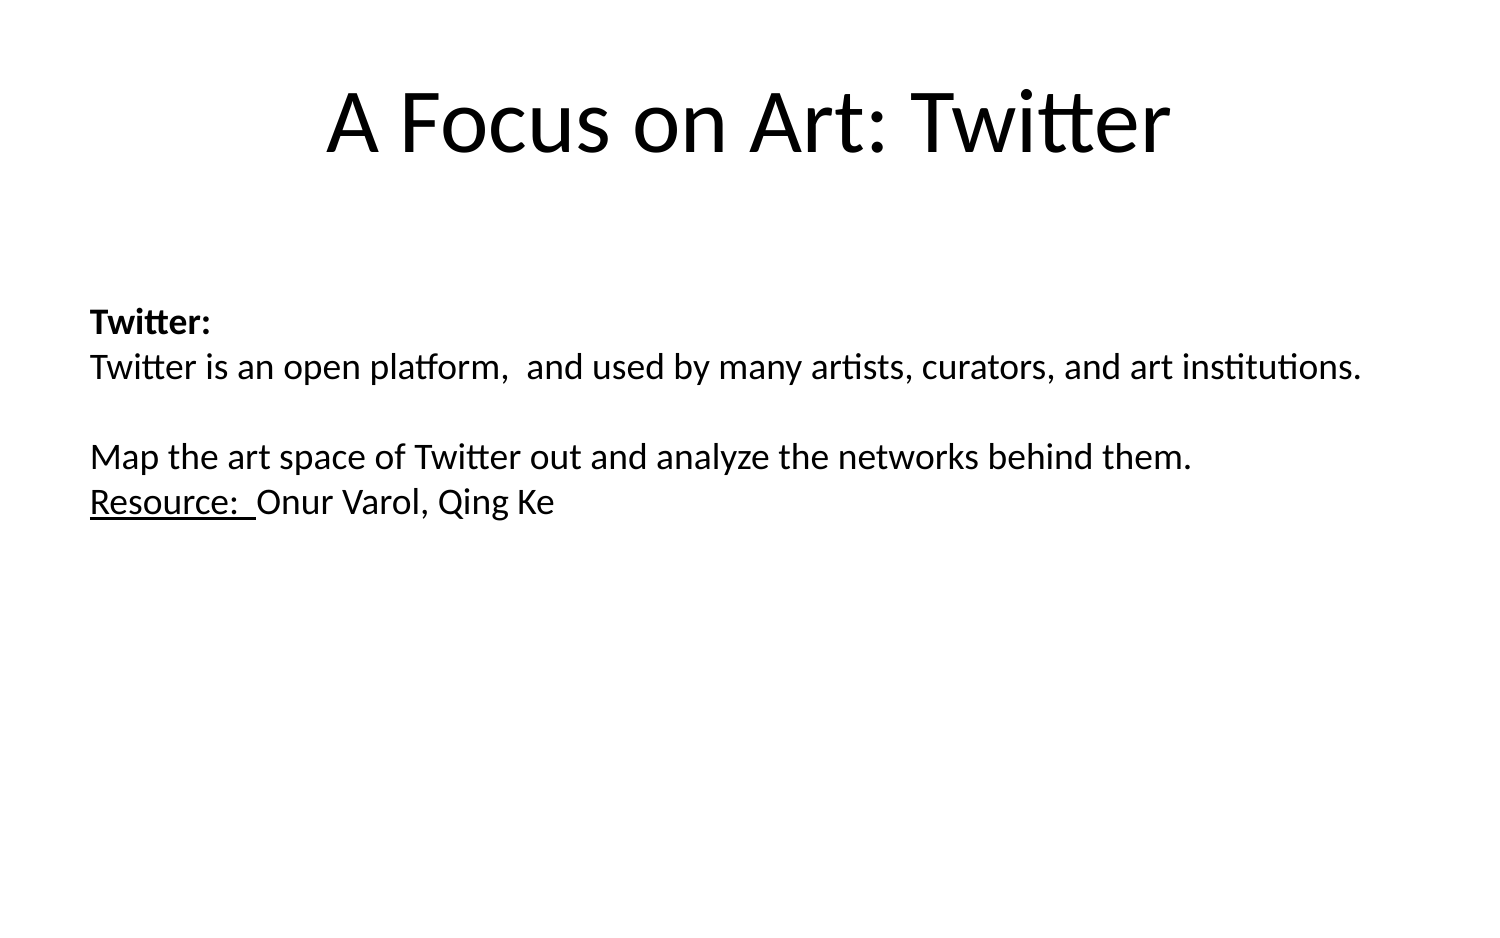

# A Focus on Art: Twitter

Twitter:
Twitter is an open platform,  and used by many artists, curators, and art institutions.

Map the art space of Twitter out and analyze the networks behind them.
Resource:  Onur Varol, Qing Ke